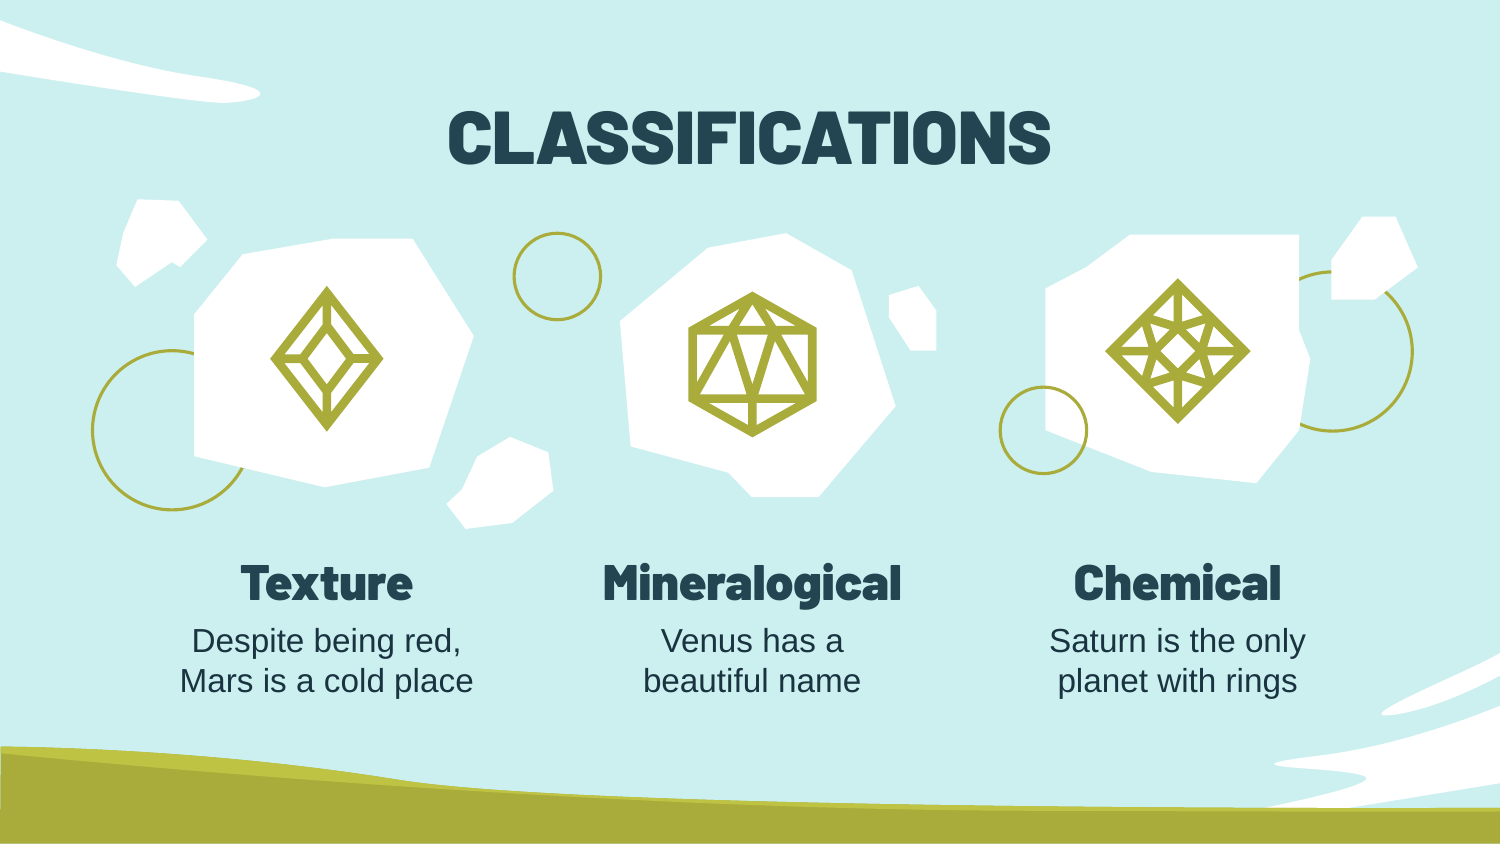

# CLASSIFICATIONS

Texture
Mineralogical
Chemical
Despite being red, Mars is a cold place
Venus has a beautiful name
Saturn is the only planet with rings